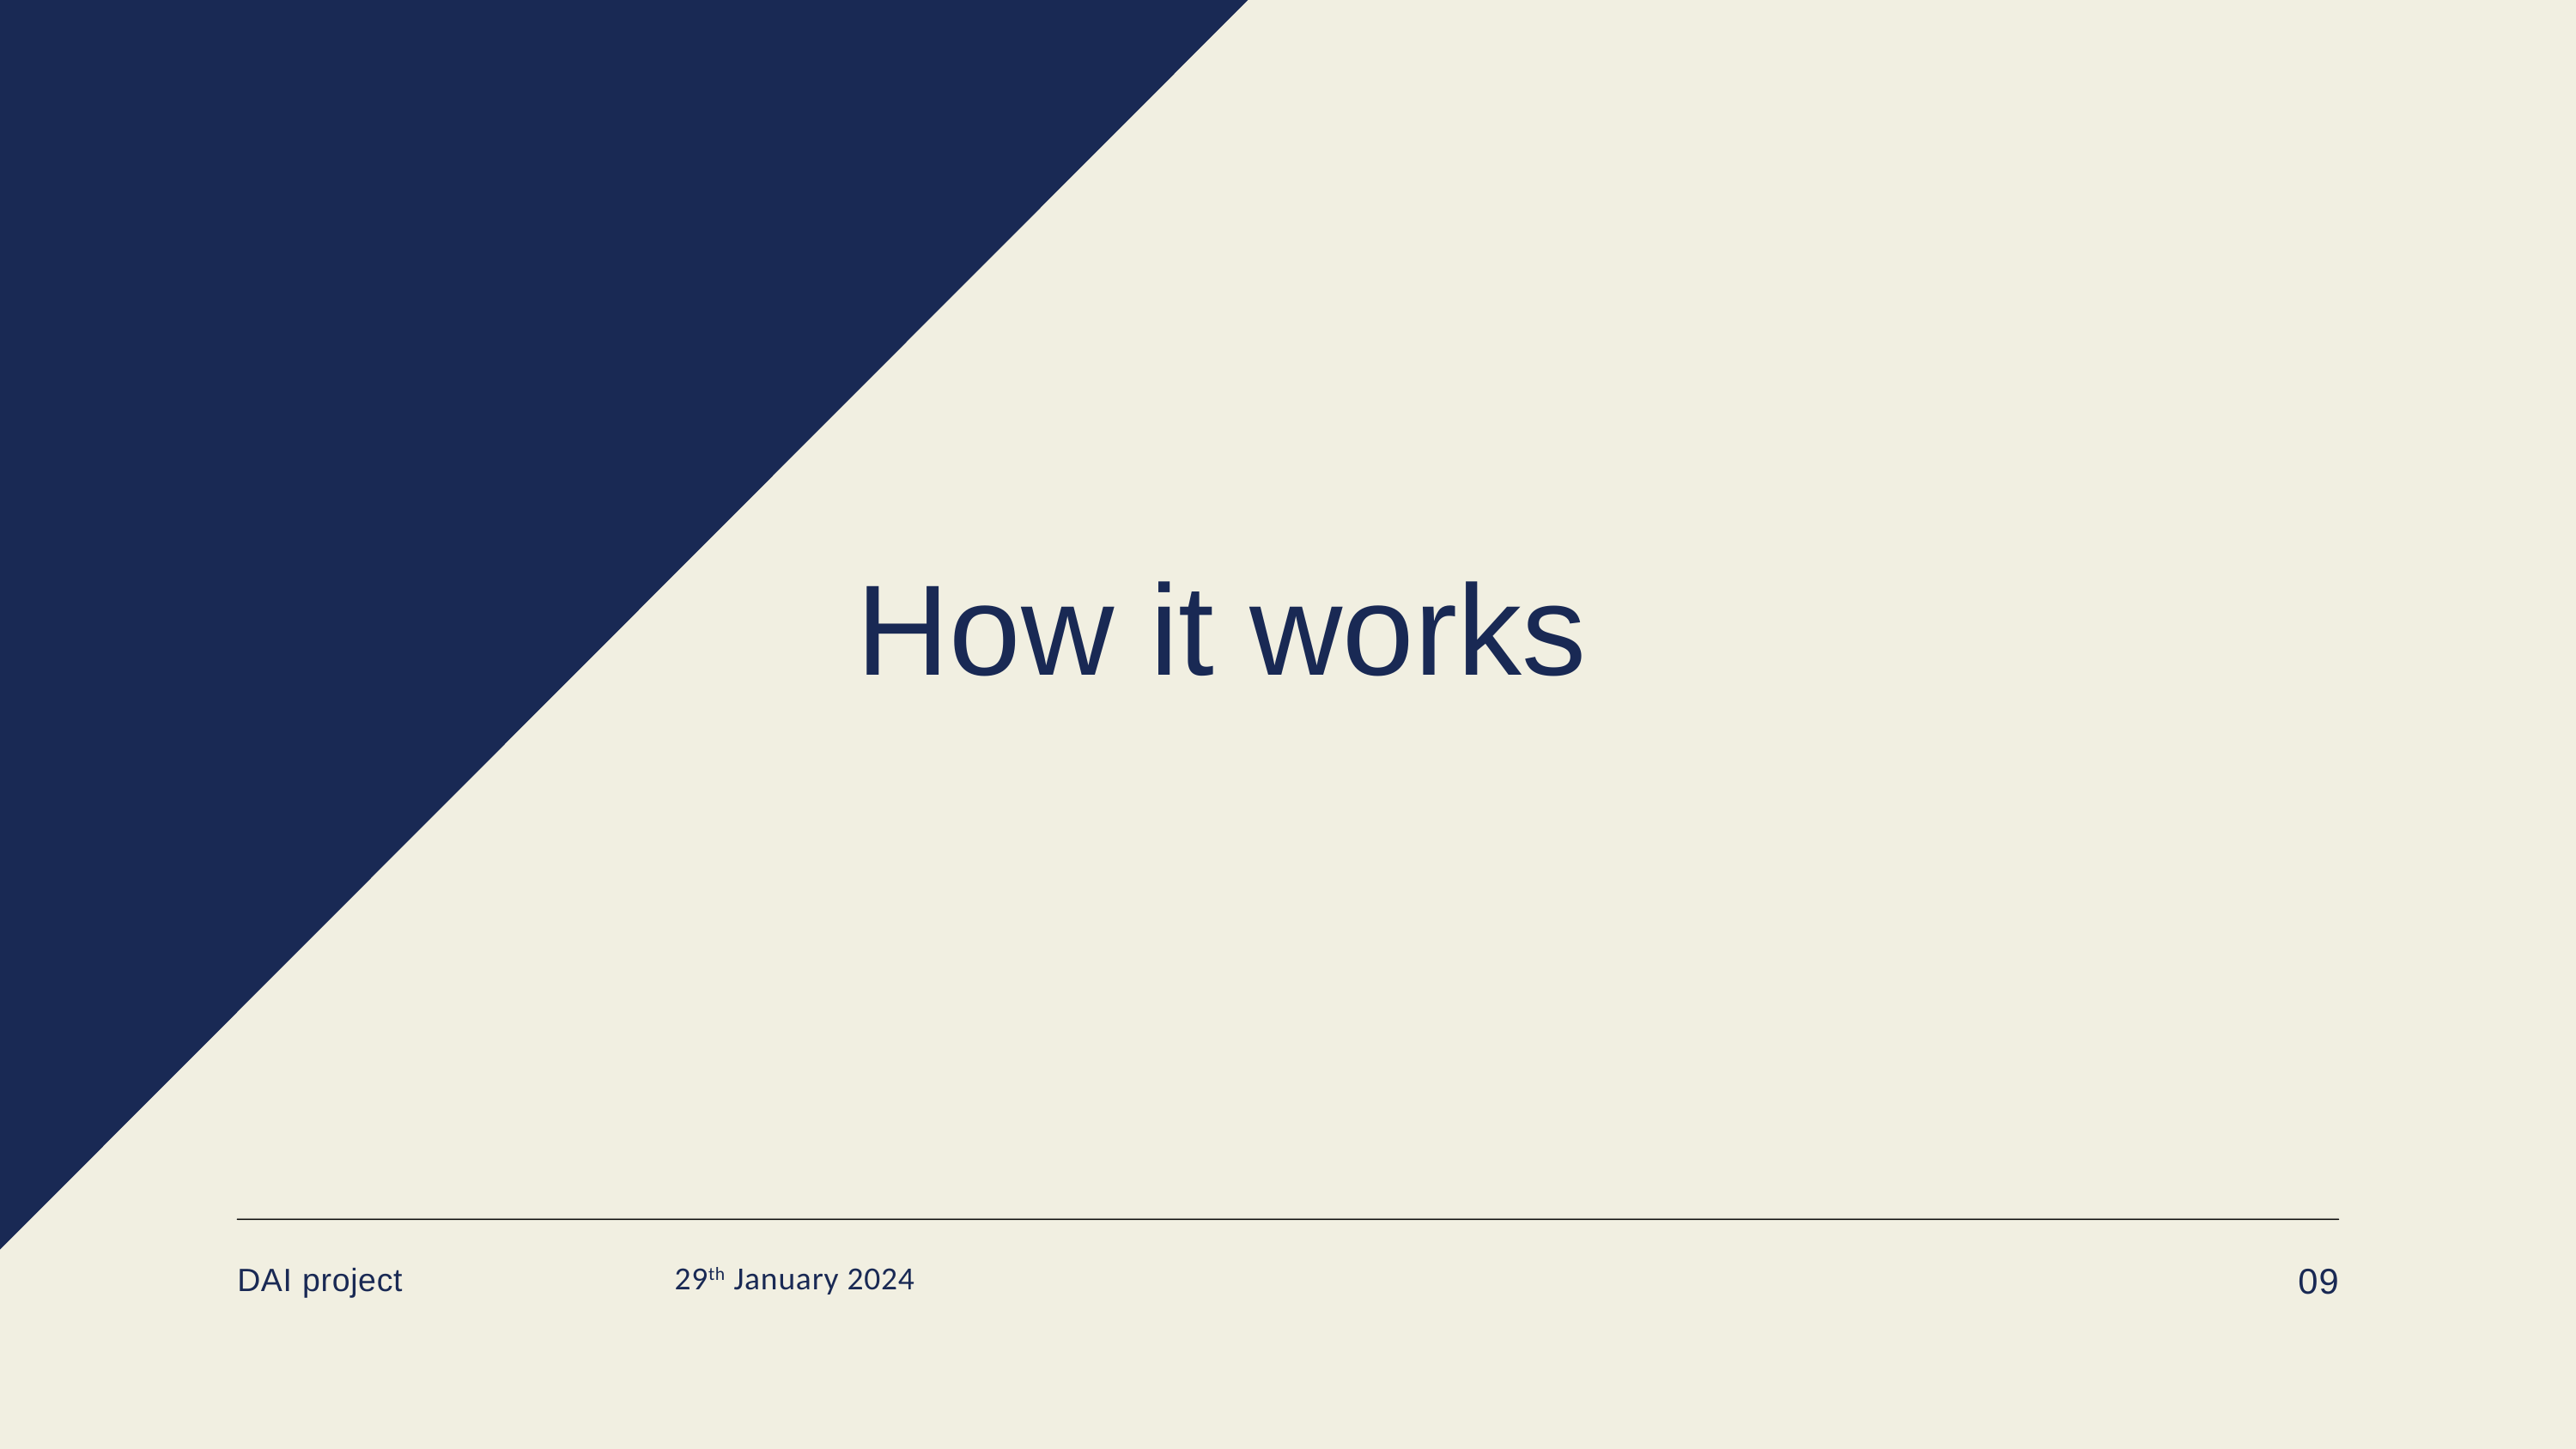

How it works

09
DAI project
29th January 2024